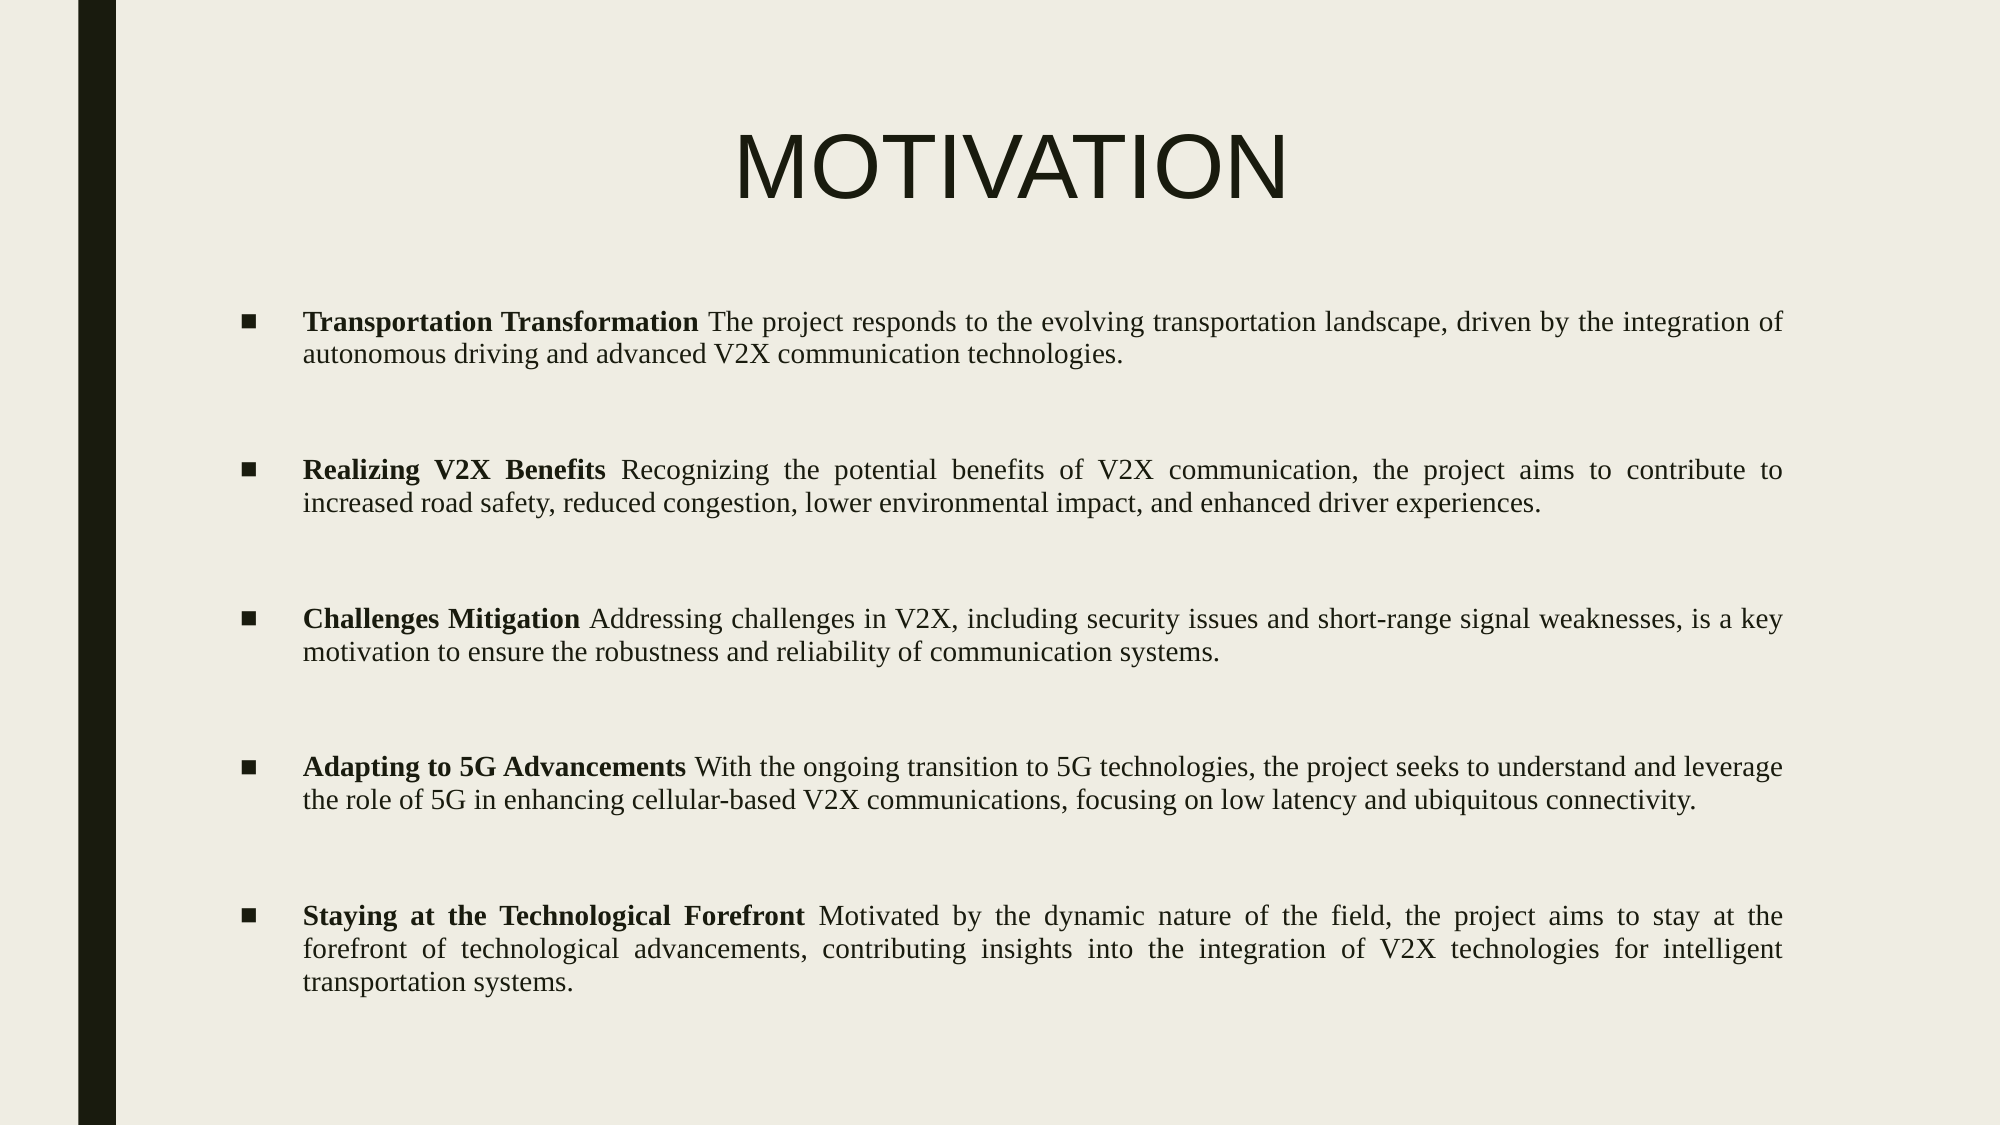

# MOTIVATION
Transportation Transformation The project responds to the evolving transportation landscape, driven by the integration of autonomous driving and advanced V2X communication technologies.

Realizing V2X Benefits Recognizing the potential benefits of V2X communication, the project aims to contribute to increased road safety, reduced congestion, lower environmental impact, and enhanced driver experiences.

Challenges Mitigation Addressing challenges in V2X, including security issues and short-range signal weaknesses, is a key motivation to ensure the robustness and reliability of communication systems.

Adapting to 5G Advancements With the ongoing transition to 5G technologies, the project seeks to understand and leverage the role of 5G in enhancing cellular-based V2X communications, focusing on low latency and ubiquitous connectivity.

Staying at the Technological Forefront Motivated by the dynamic nature of the field, the project aims to stay at the forefront of technological advancements, contributing insights into the integration of V2X technologies for intelligent transportation systems.